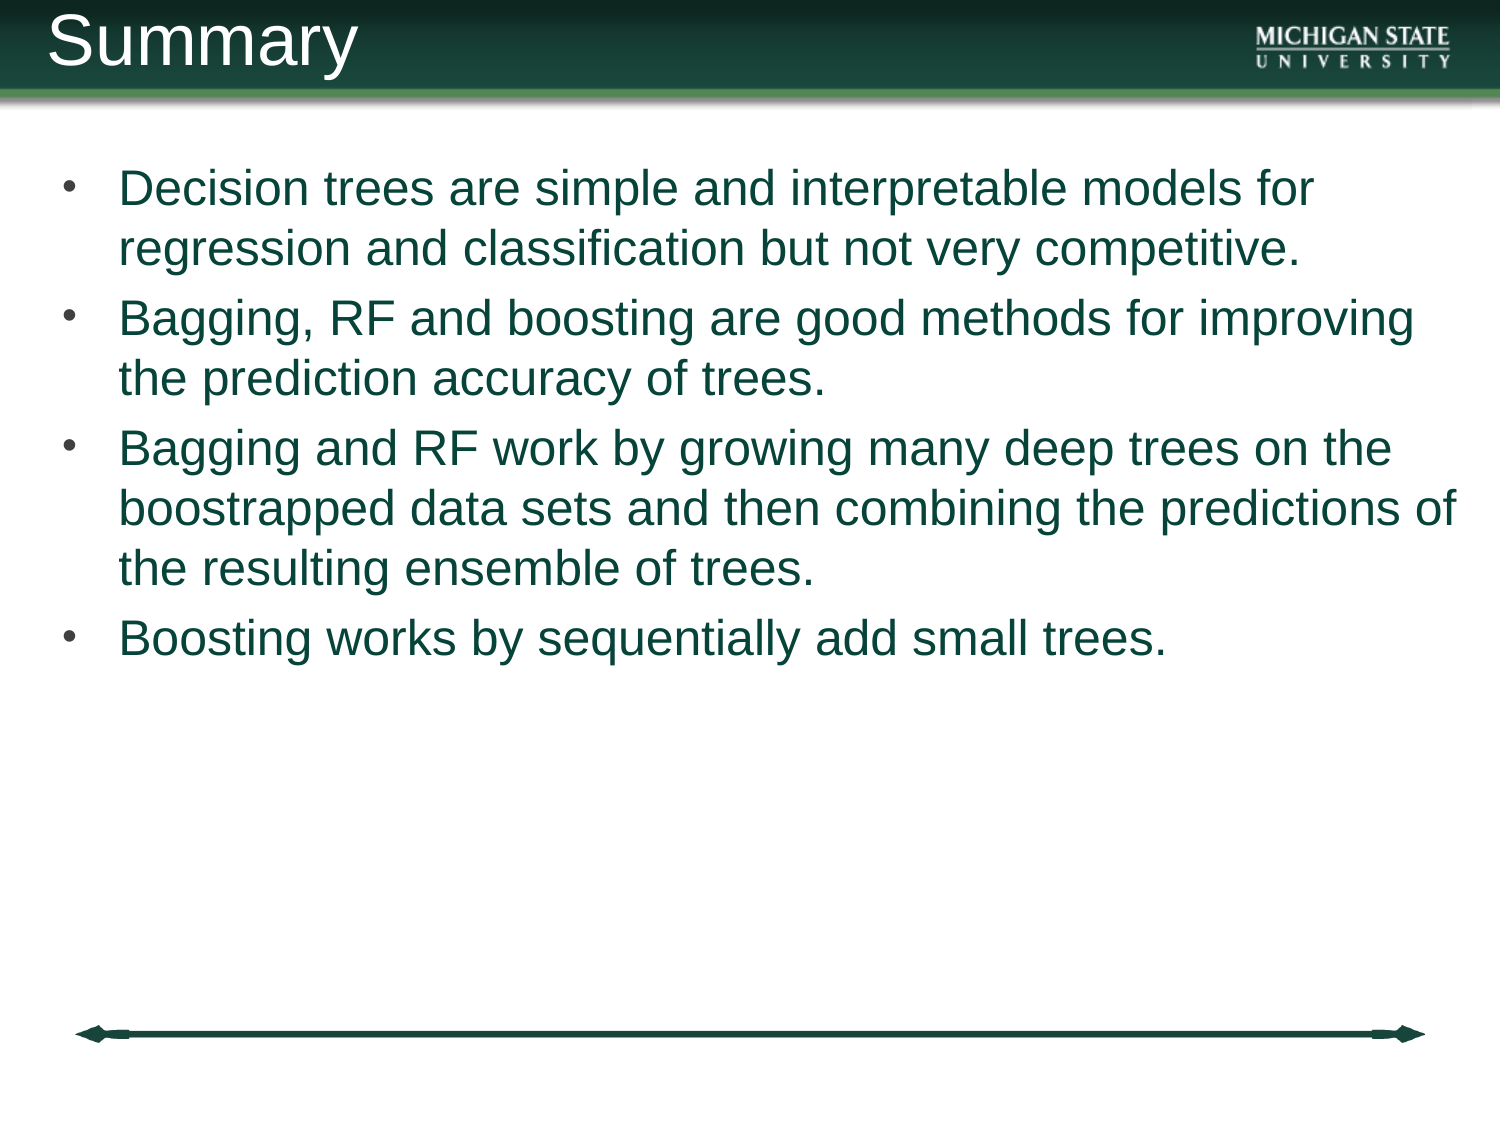

Summary
Decision trees are simple and interpretable models for regression and classiﬁcation but not very competitive.
Bagging, RF and boosting are good methods for improving the prediction accuracy of trees.
Bagging and RF work by growing many deep trees on the boostrapped data sets and then combining the predictions of the resulting ensemble of trees.
Boosting works by sequentially add small trees.